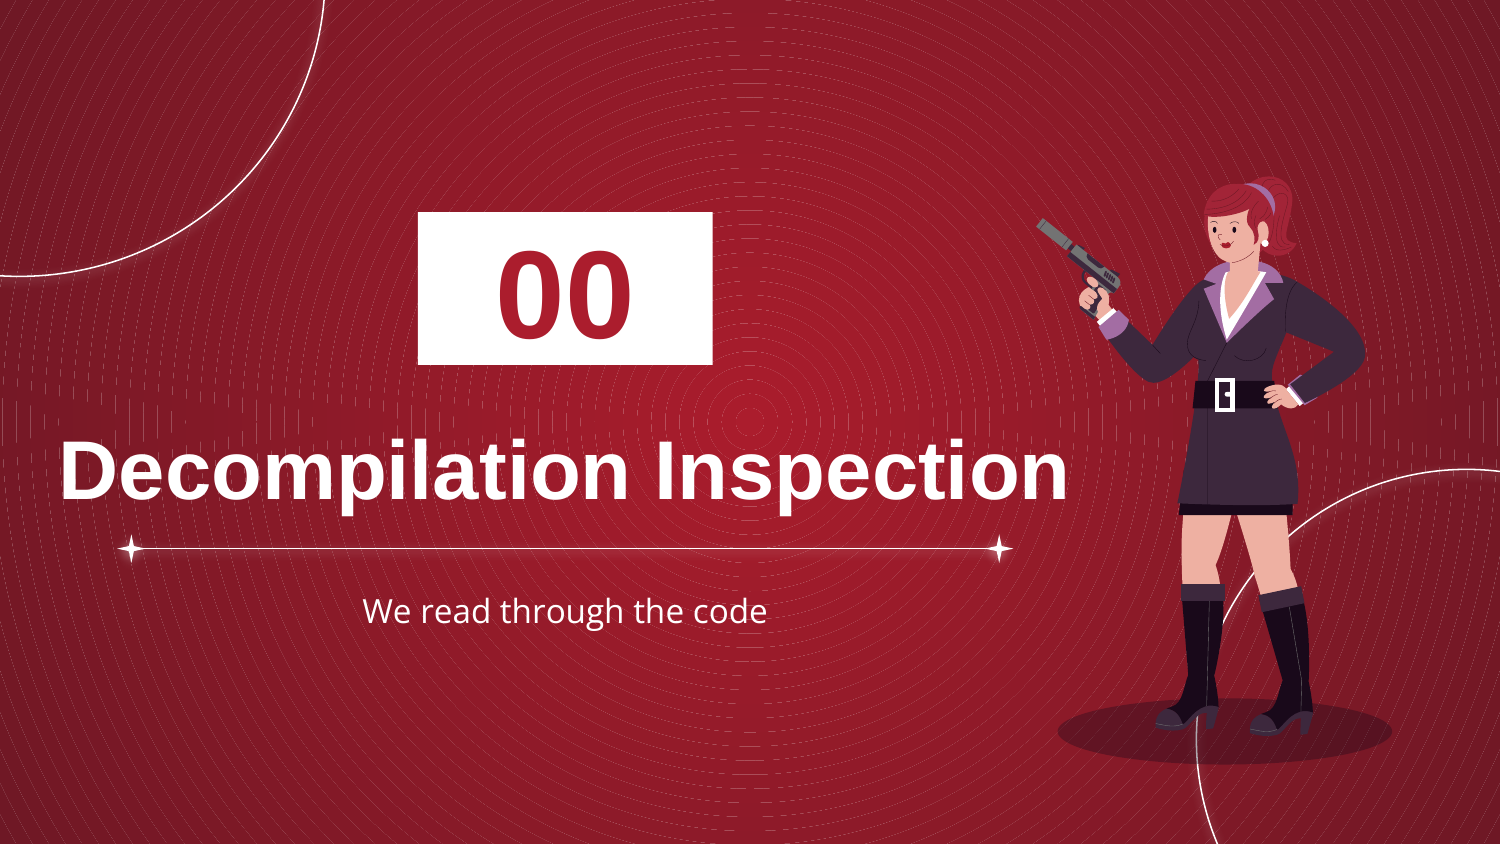

00
# Decompilation Inspection

We read through the code